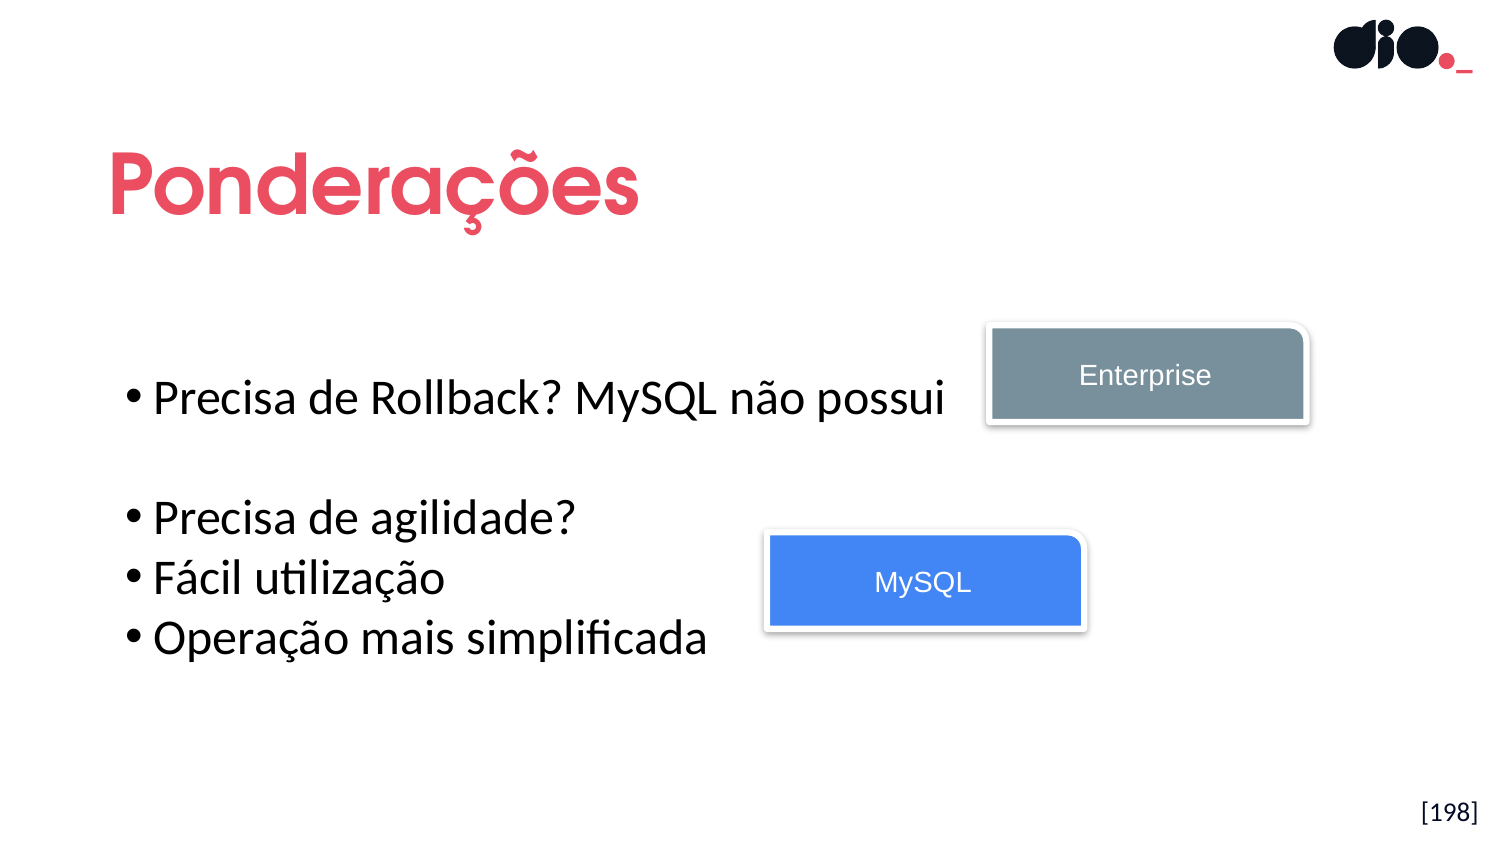

Ponderações
Precisa de Rollback? MySQL não possui

Precisa de agilidade?
Fácil utilização
Operação mais simplificada
Enterprise
MySQL
[198]